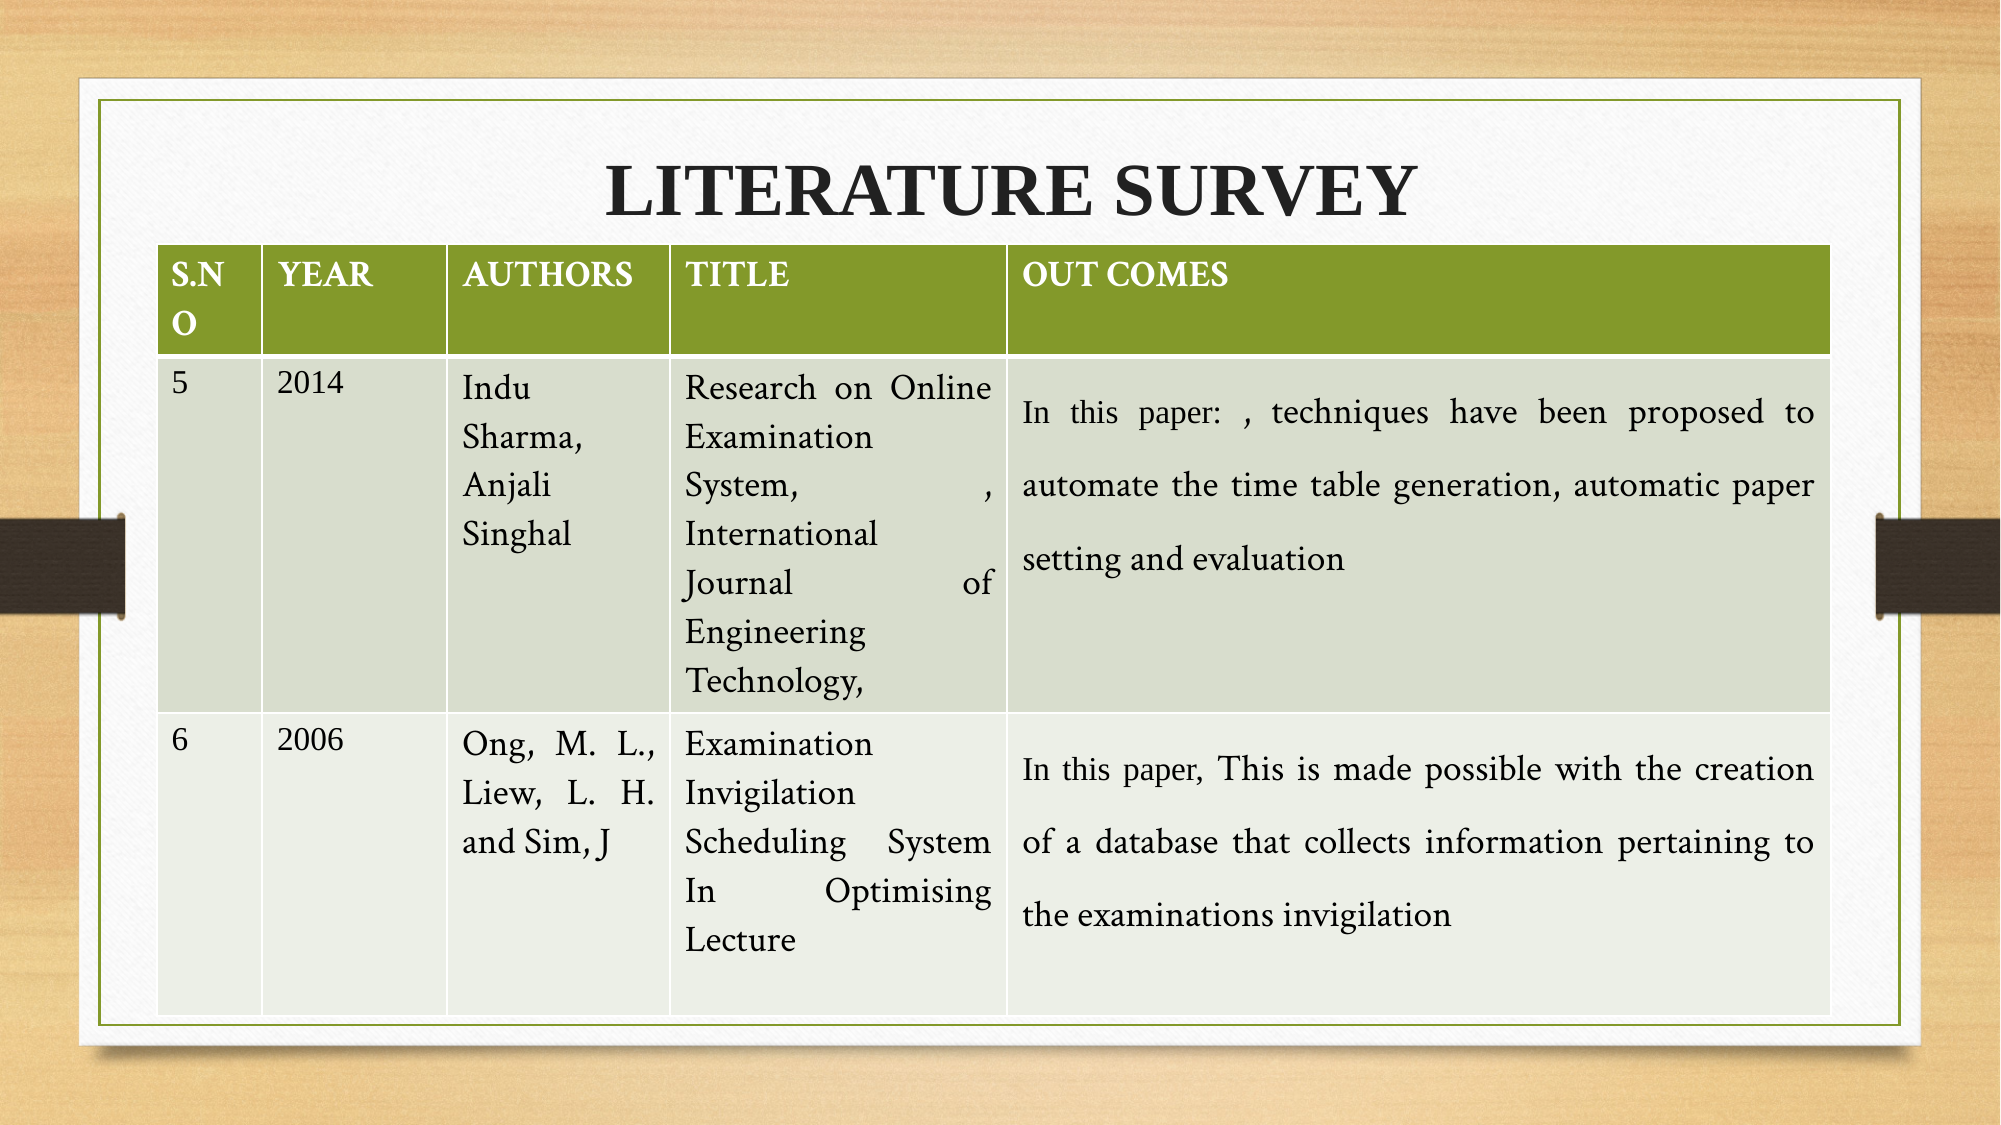

LITERATURE SURVEY
| S.NO | YEAR | AUTHORS | TITLE | OUT COMES |
| --- | --- | --- | --- | --- |
| 5 | 2014 | Indu Sharma, Anjali Singhal | Research on Online Examination System, , International Journal of Engineering Technology, | In this paper: , techniques have been proposed to automate the time table generation, automatic paper setting and evaluation |
| 6 | 2006 | Ong, M. L., Liew, L. H. and Sim, J | Examination Invigilation Scheduling System In Optimising Lecture | In this paper, This is made possible with the creation of a database that collects information pertaining to the examinations invigilation |